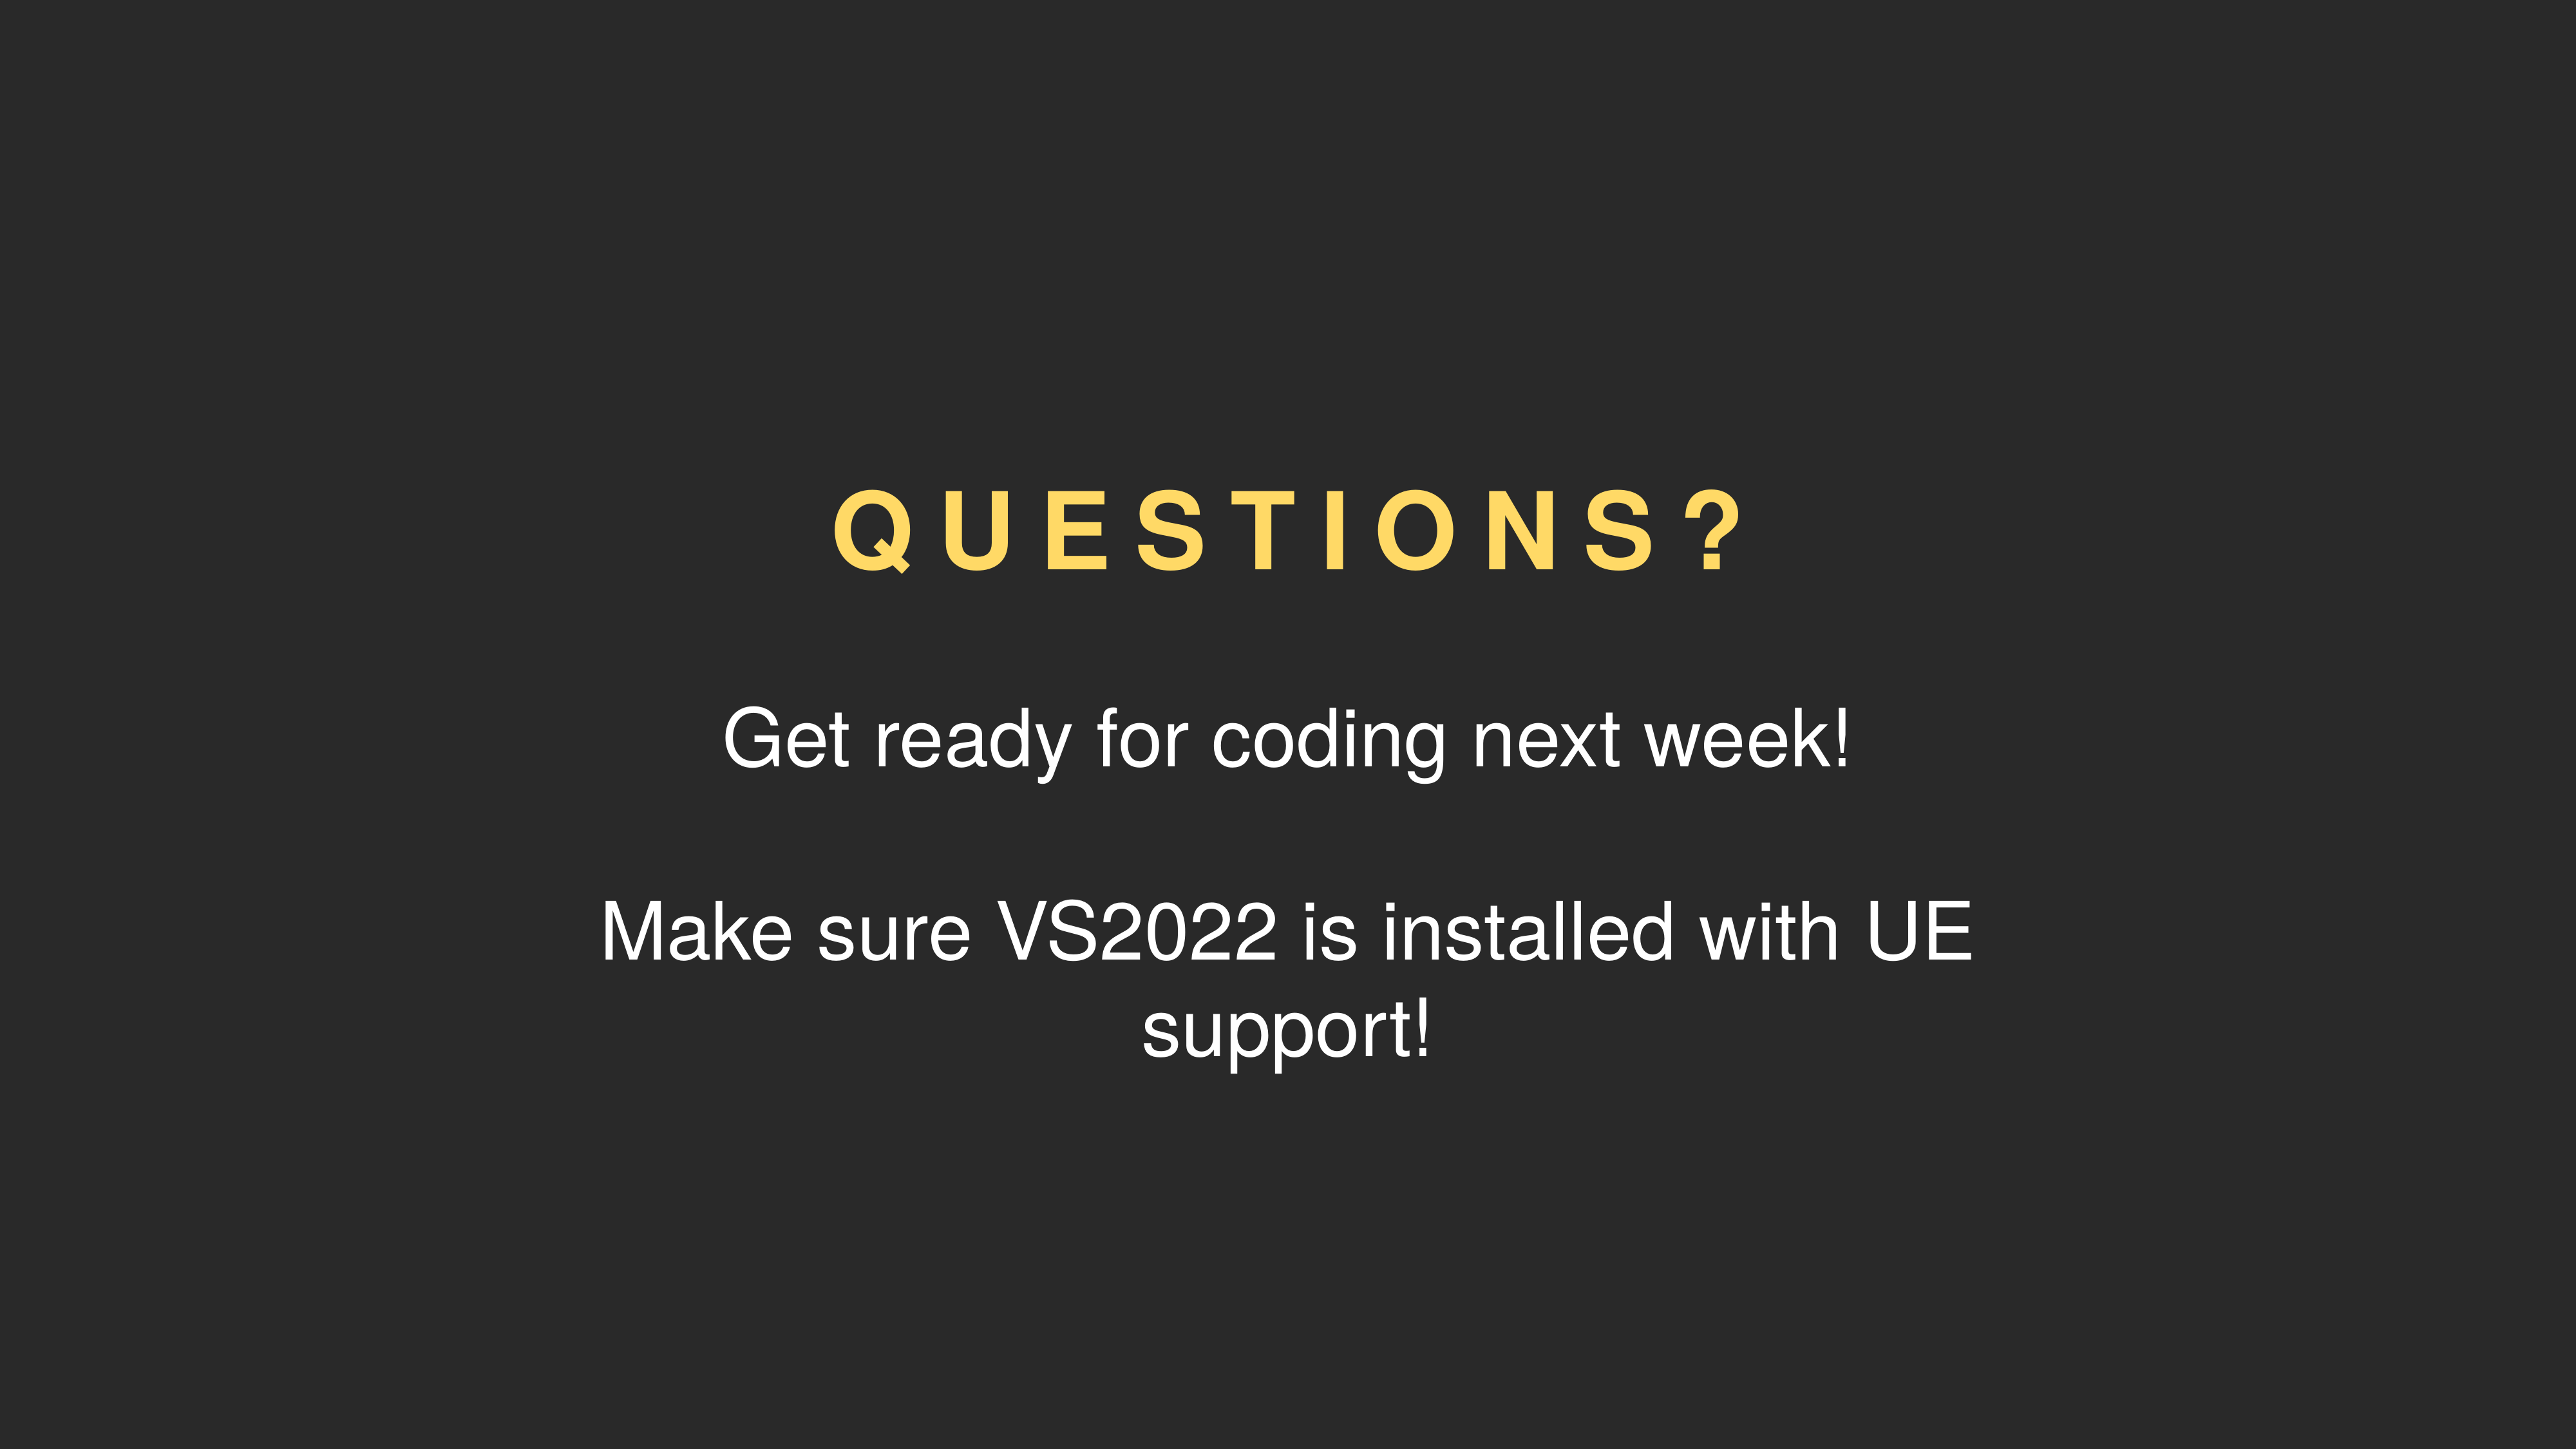

QUESTIONS?
Get ready for coding next week!

Make sure VS2022 is installed with UE support!